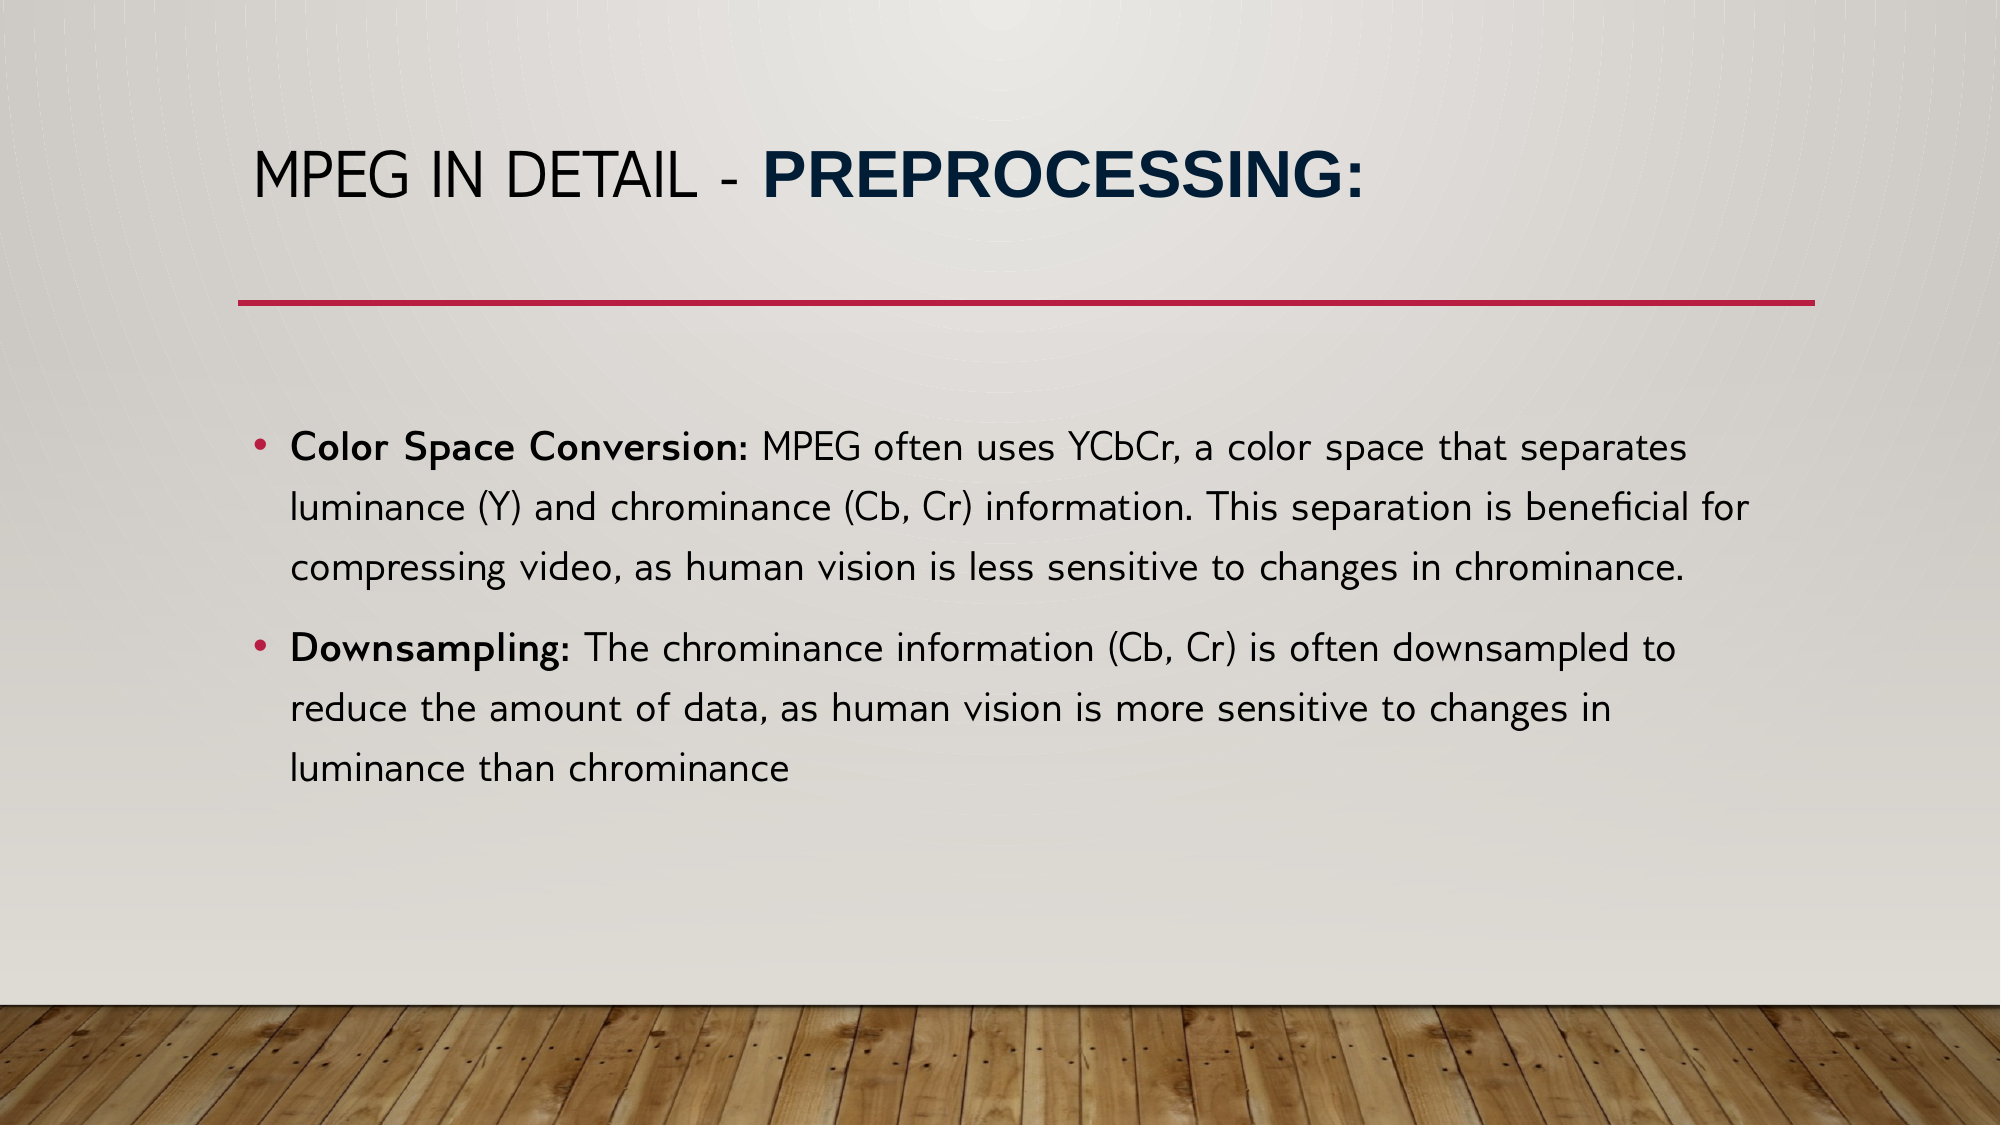

# MPEG in DETAIL - Preprocessing:

Color Space Conversion: MPEG often uses YCbCr, a color space that separates luminance (Y) and chrominance (Cb, Cr) information. This separation is beneficial for compressing video, as human vision is less sensitive to changes in chrominance.
Downsampling: The chrominance information (Cb, Cr) is often downsampled to reduce the amount of data, as human vision is more sensitive to changes in luminance than chrominance